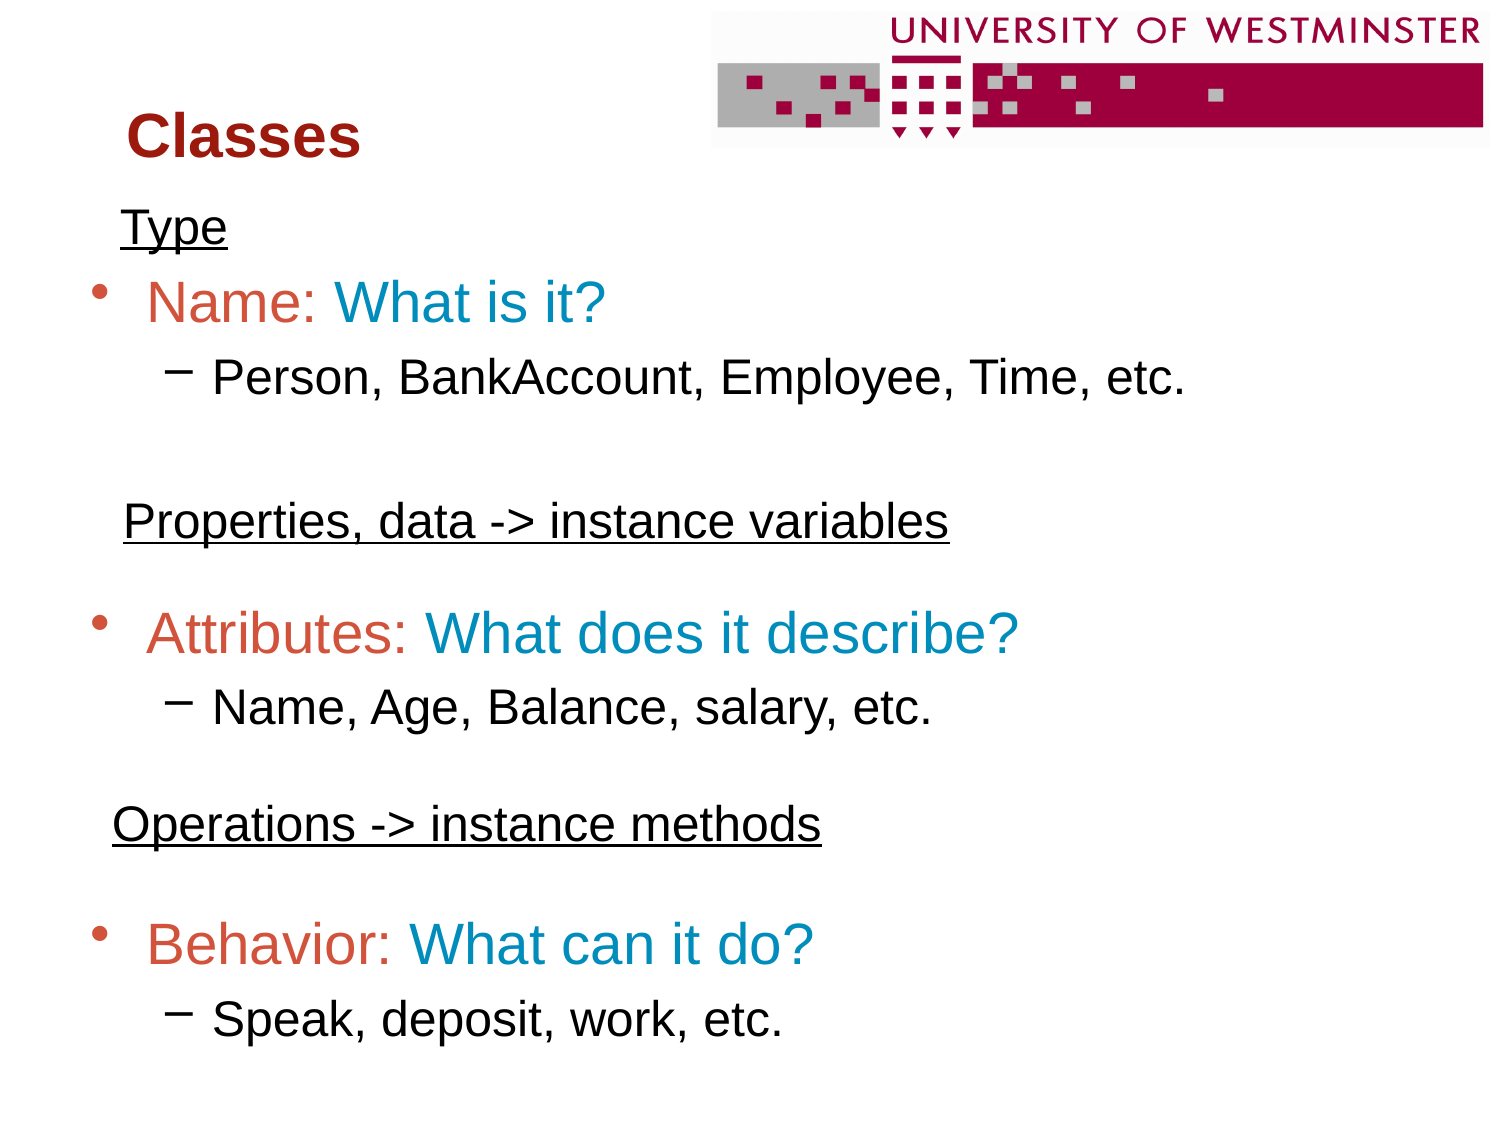

# Classes
Type
Name: What is it?
Person, BankAccount, Employee, Time, etc.

Attributes: What does it describe?
Name, Age, Balance, salary, etc.

Behavior: What can it do?
Speak, deposit, work, etc.

Properties, data -> instance variables
Operations -> instance methods